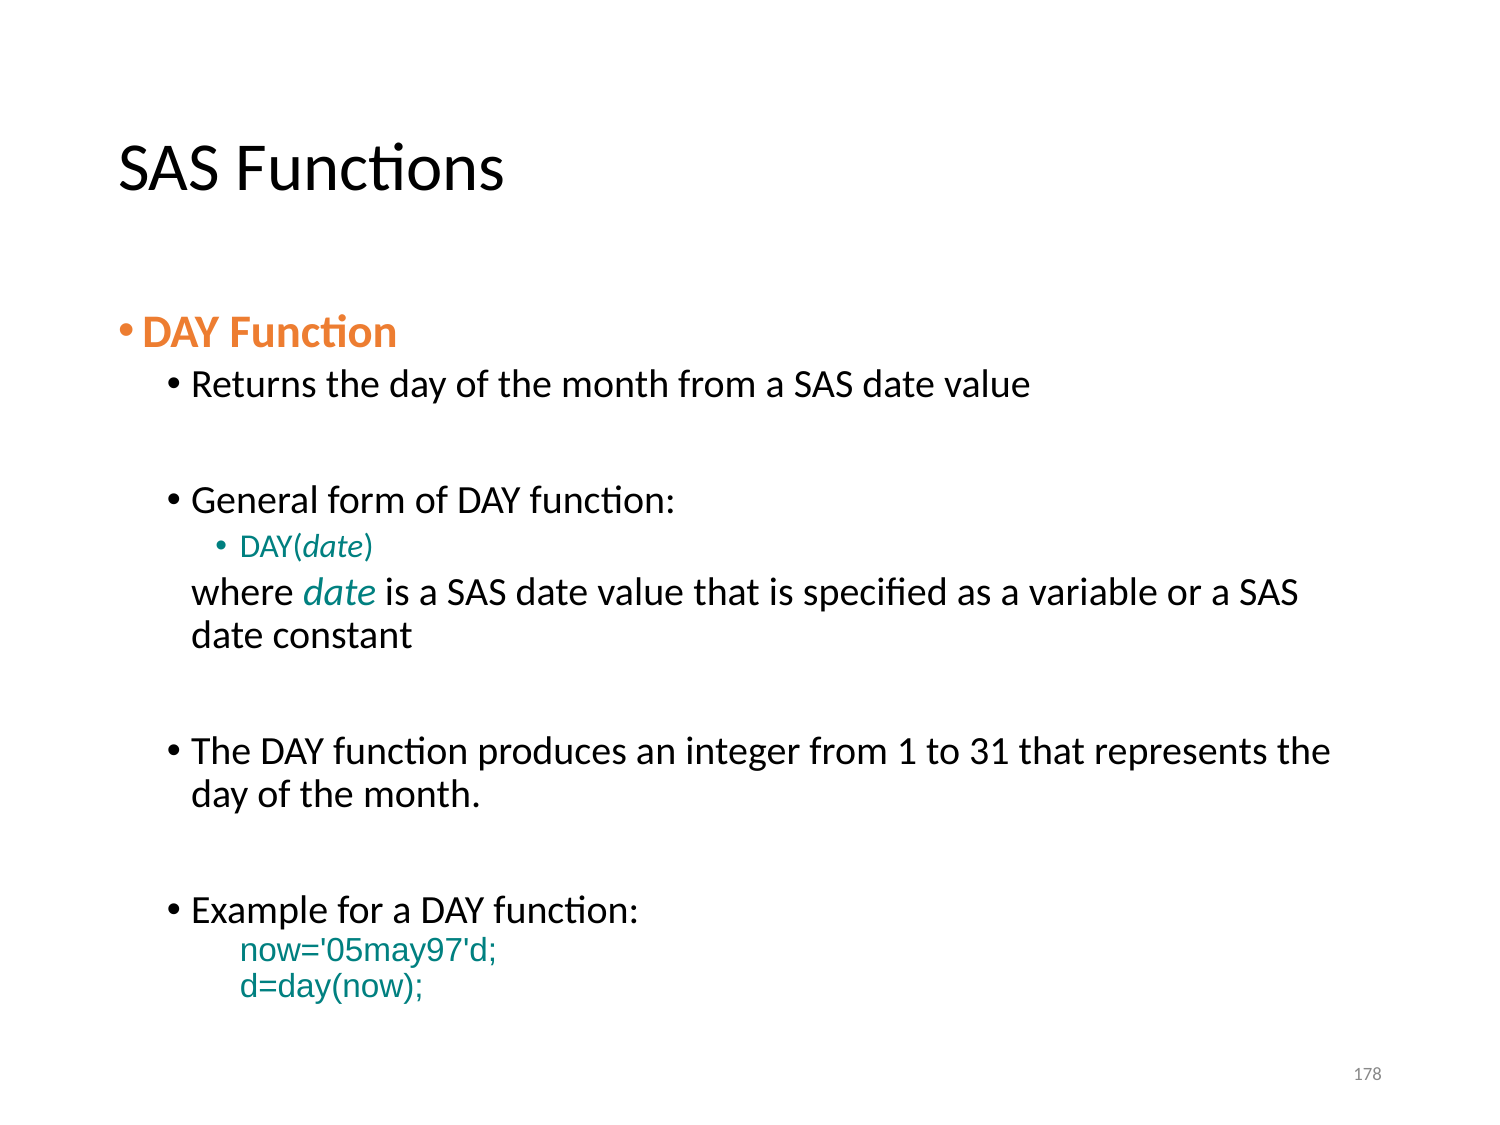

# SAS Functions
DAY Function
Returns the day of the month from a SAS date value

General form of DAY function:
DAY(date)
	where date is a SAS date value that is specified as a variable or a SAS date constant

The DAY function produces an integer from 1 to 31 that represents the day of the month.

Example for a DAY function:
	now='05may97'd;
	d=day(now);
178